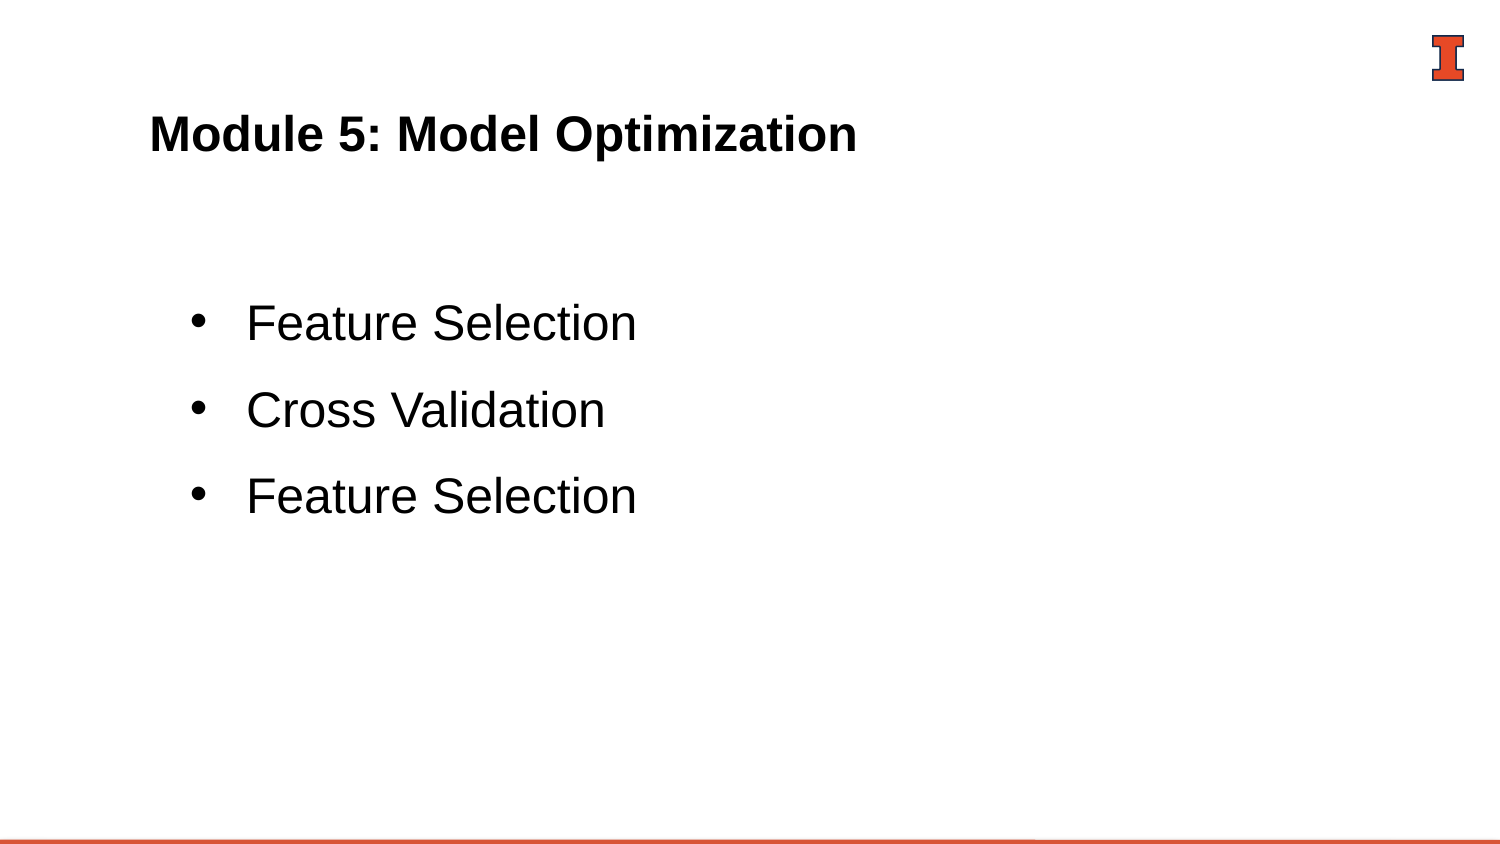

# Module 5: Model Optimization
Feature Selection
Cross Validation
Feature Selection